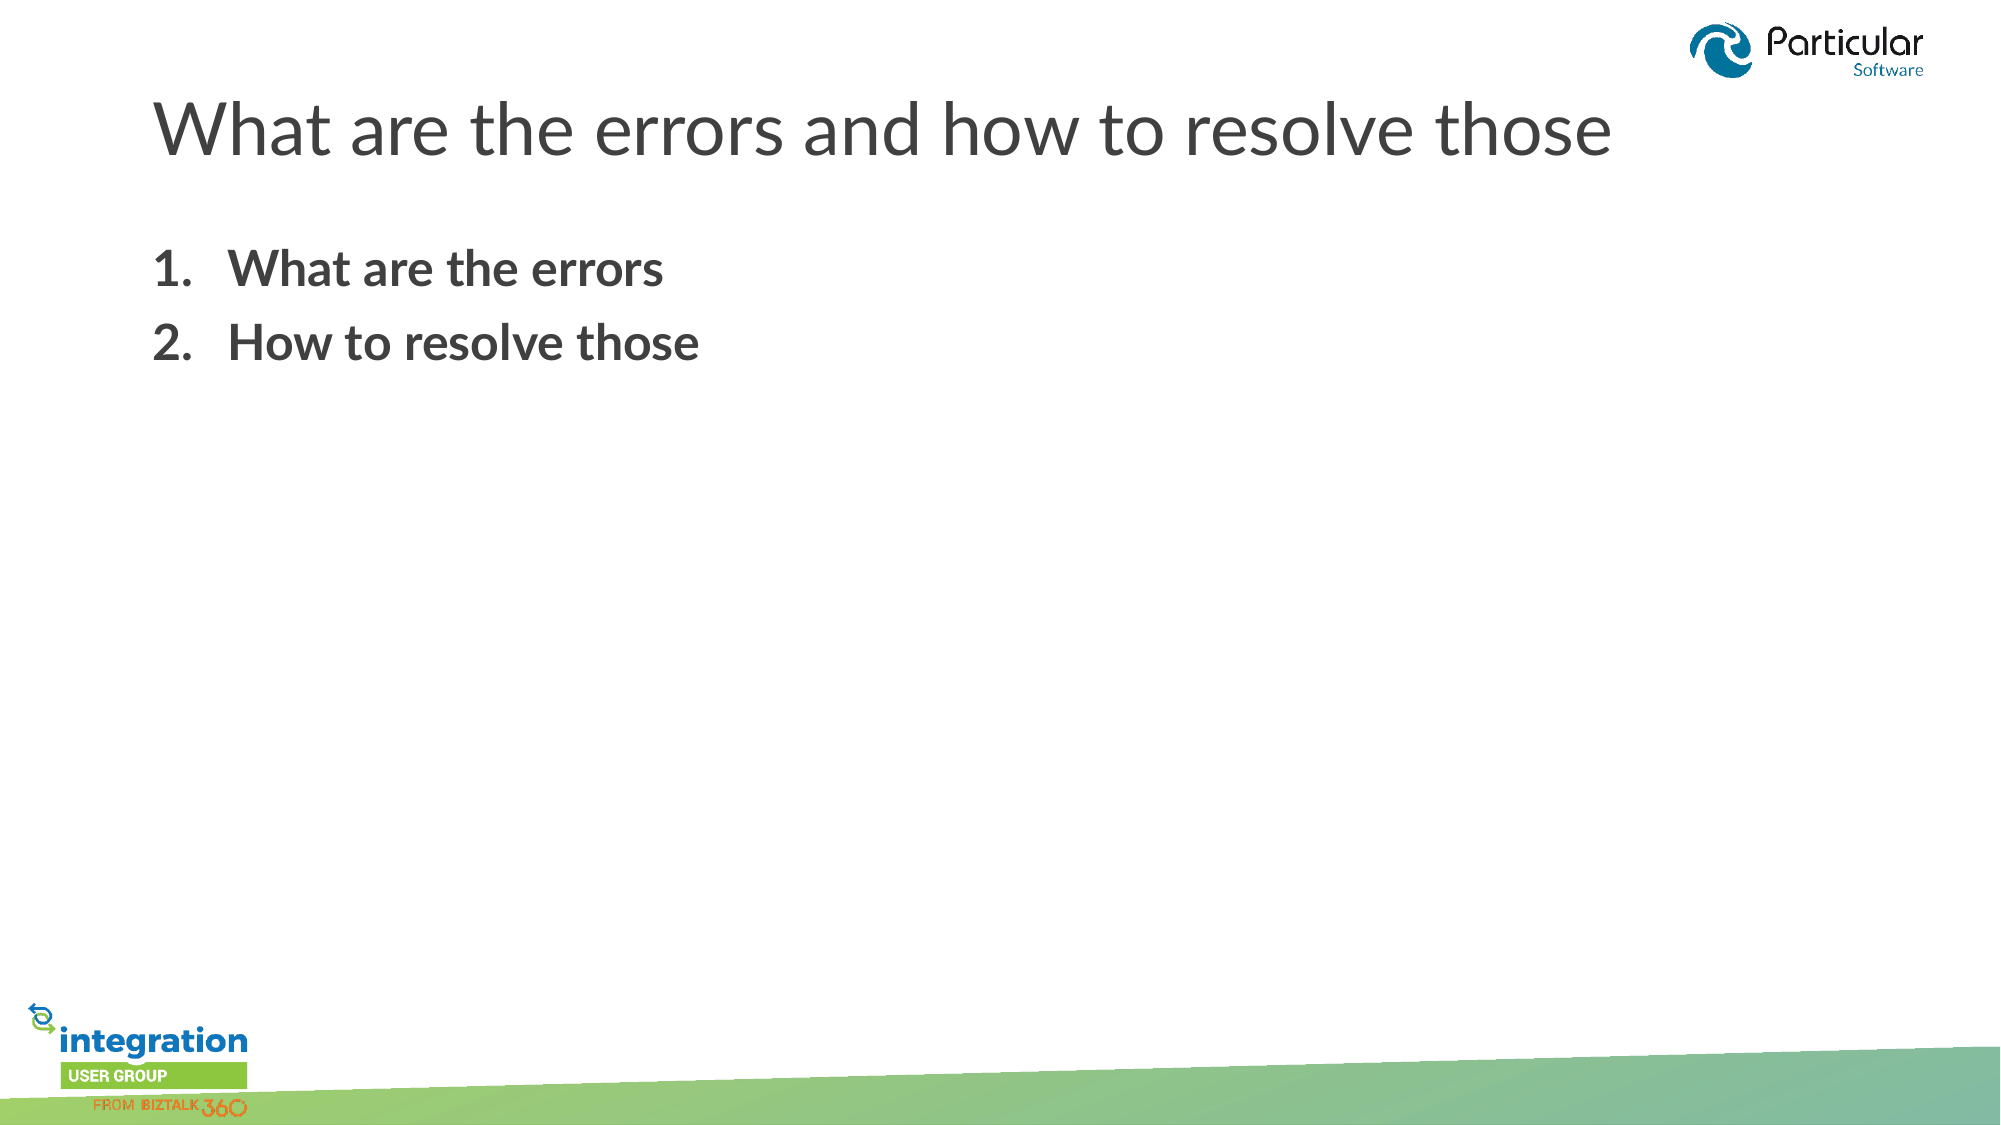

# What are the errors and how to resolve those
What are the errors
How to resolve those